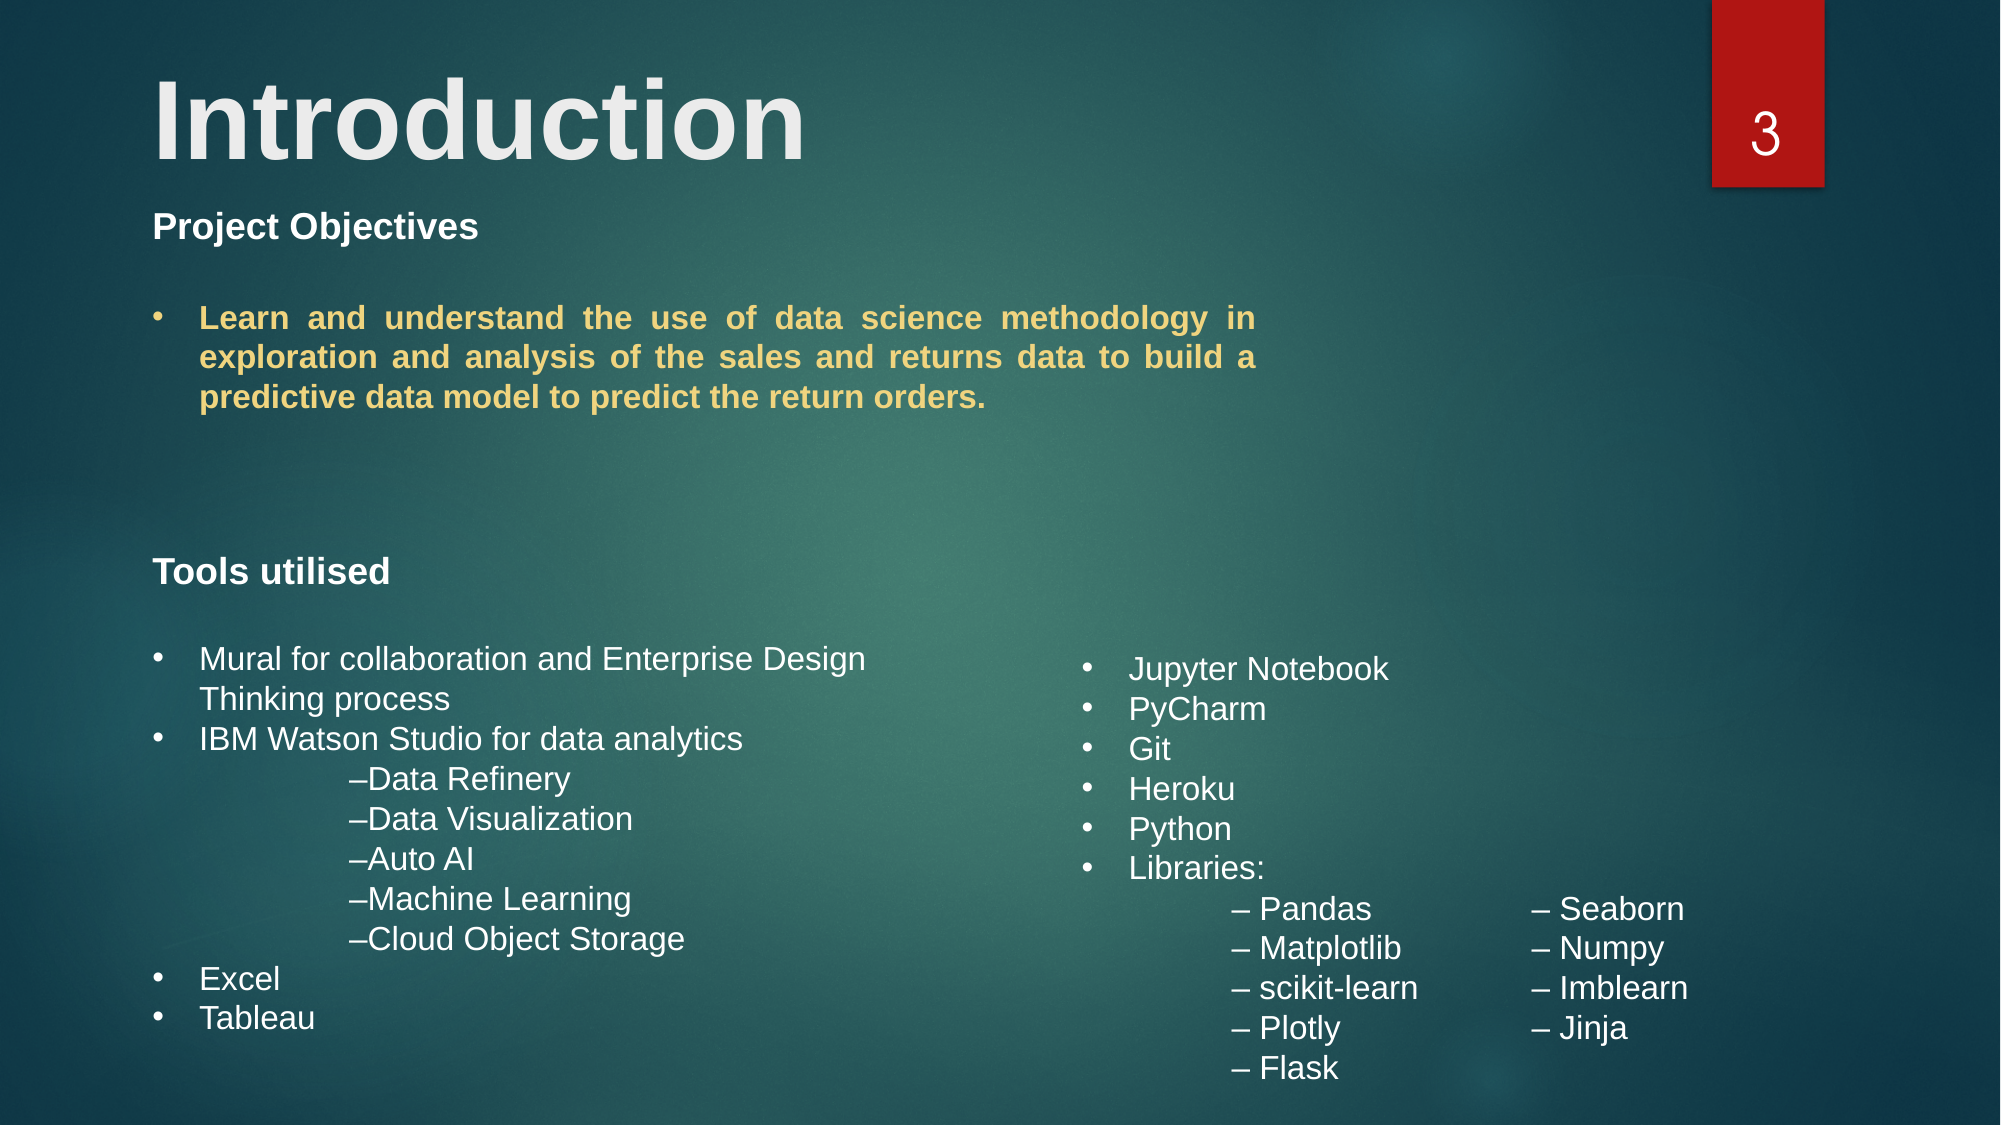

# Introduction
3
Project Objectives
Learn and understand the use of data science methodology in exploration and analysis of the sales and returns data to build a predictive data model to predict the return orders.
Tools utilised

Mural for collaboration and Enterprise Design Thinking process
IBM Watson Studio for data analytics
	–Data Refinery
	–Data Visualization
	–Auto AI
	–Machine Learning
	–Cloud Object Storage
Excel
Tableau
Jupyter Notebook
PyCharm
Git
Heroku
Python
Libraries:
	– Pandas		– Seaborn
	– Matplotlib	– Numpy
	– scikit-learn	– Imblearn
	– Plotly		– Jinja
	– Flask